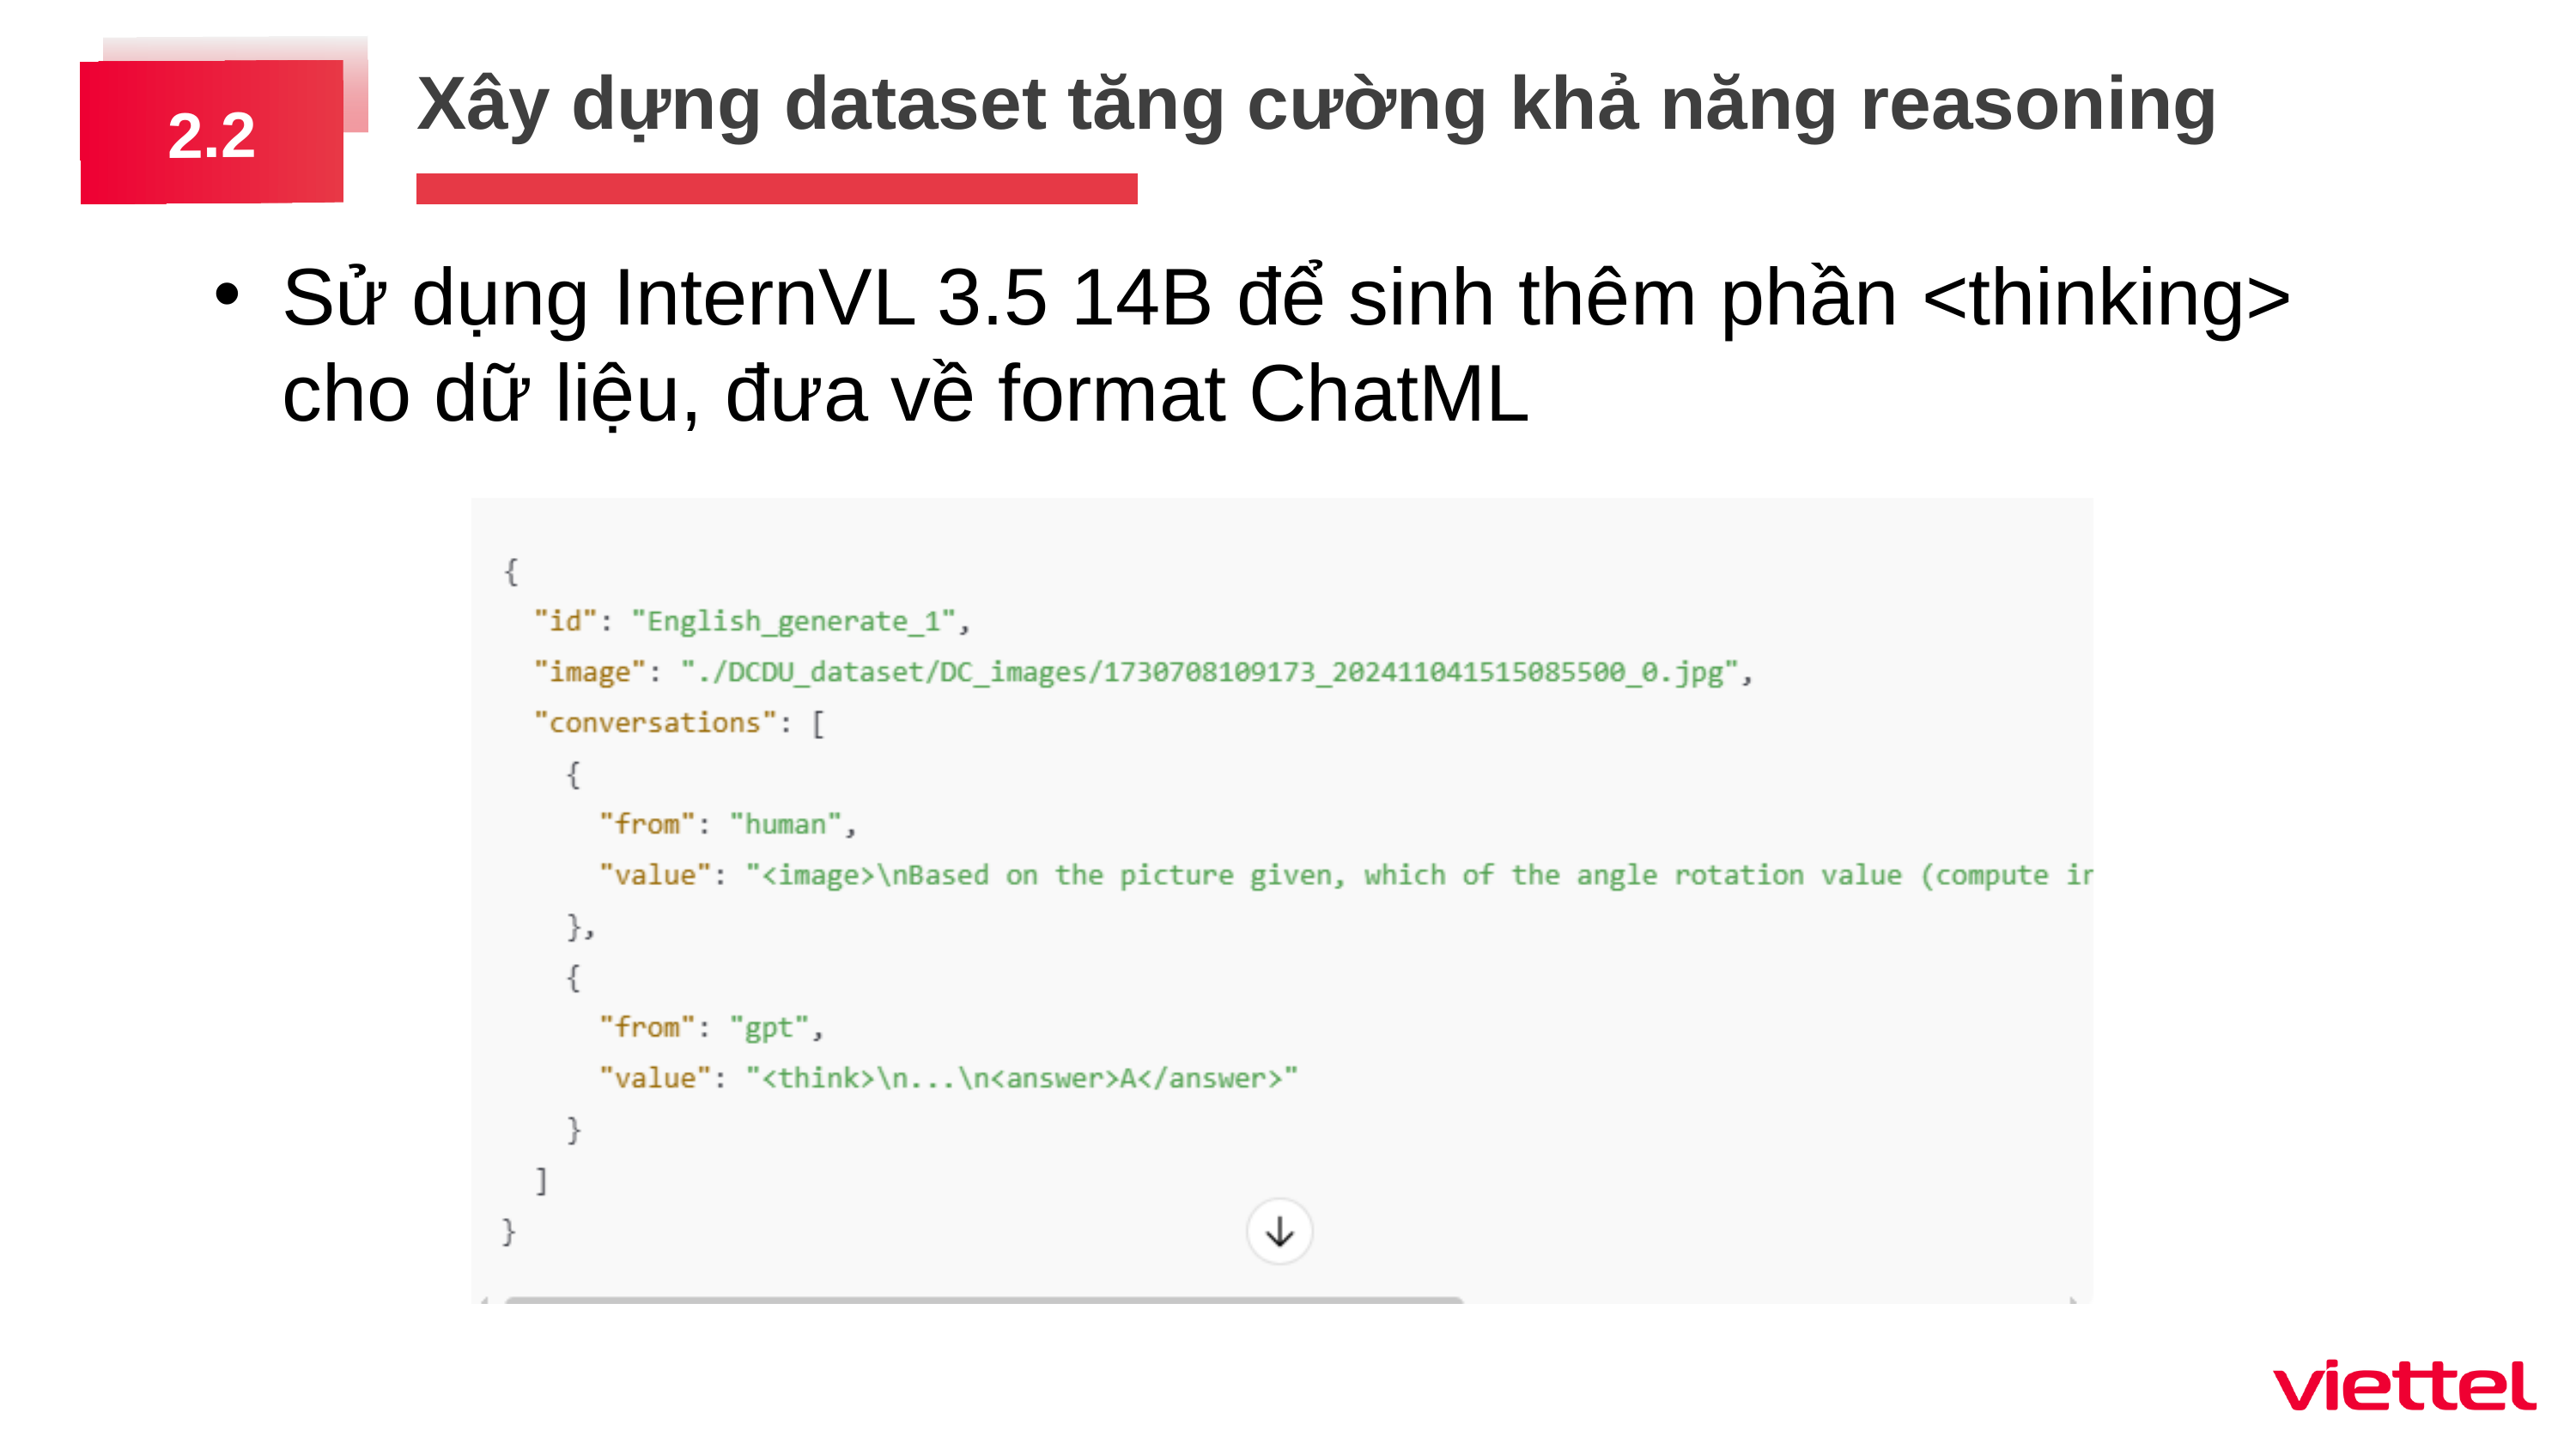

Xây dựng dataset tăng cường khả năng reasoning

2.2

Sử dụng InternVL 3.5 14B để sinh thêm phần <thinking> cho dữ liệu, đưa về format ChatML